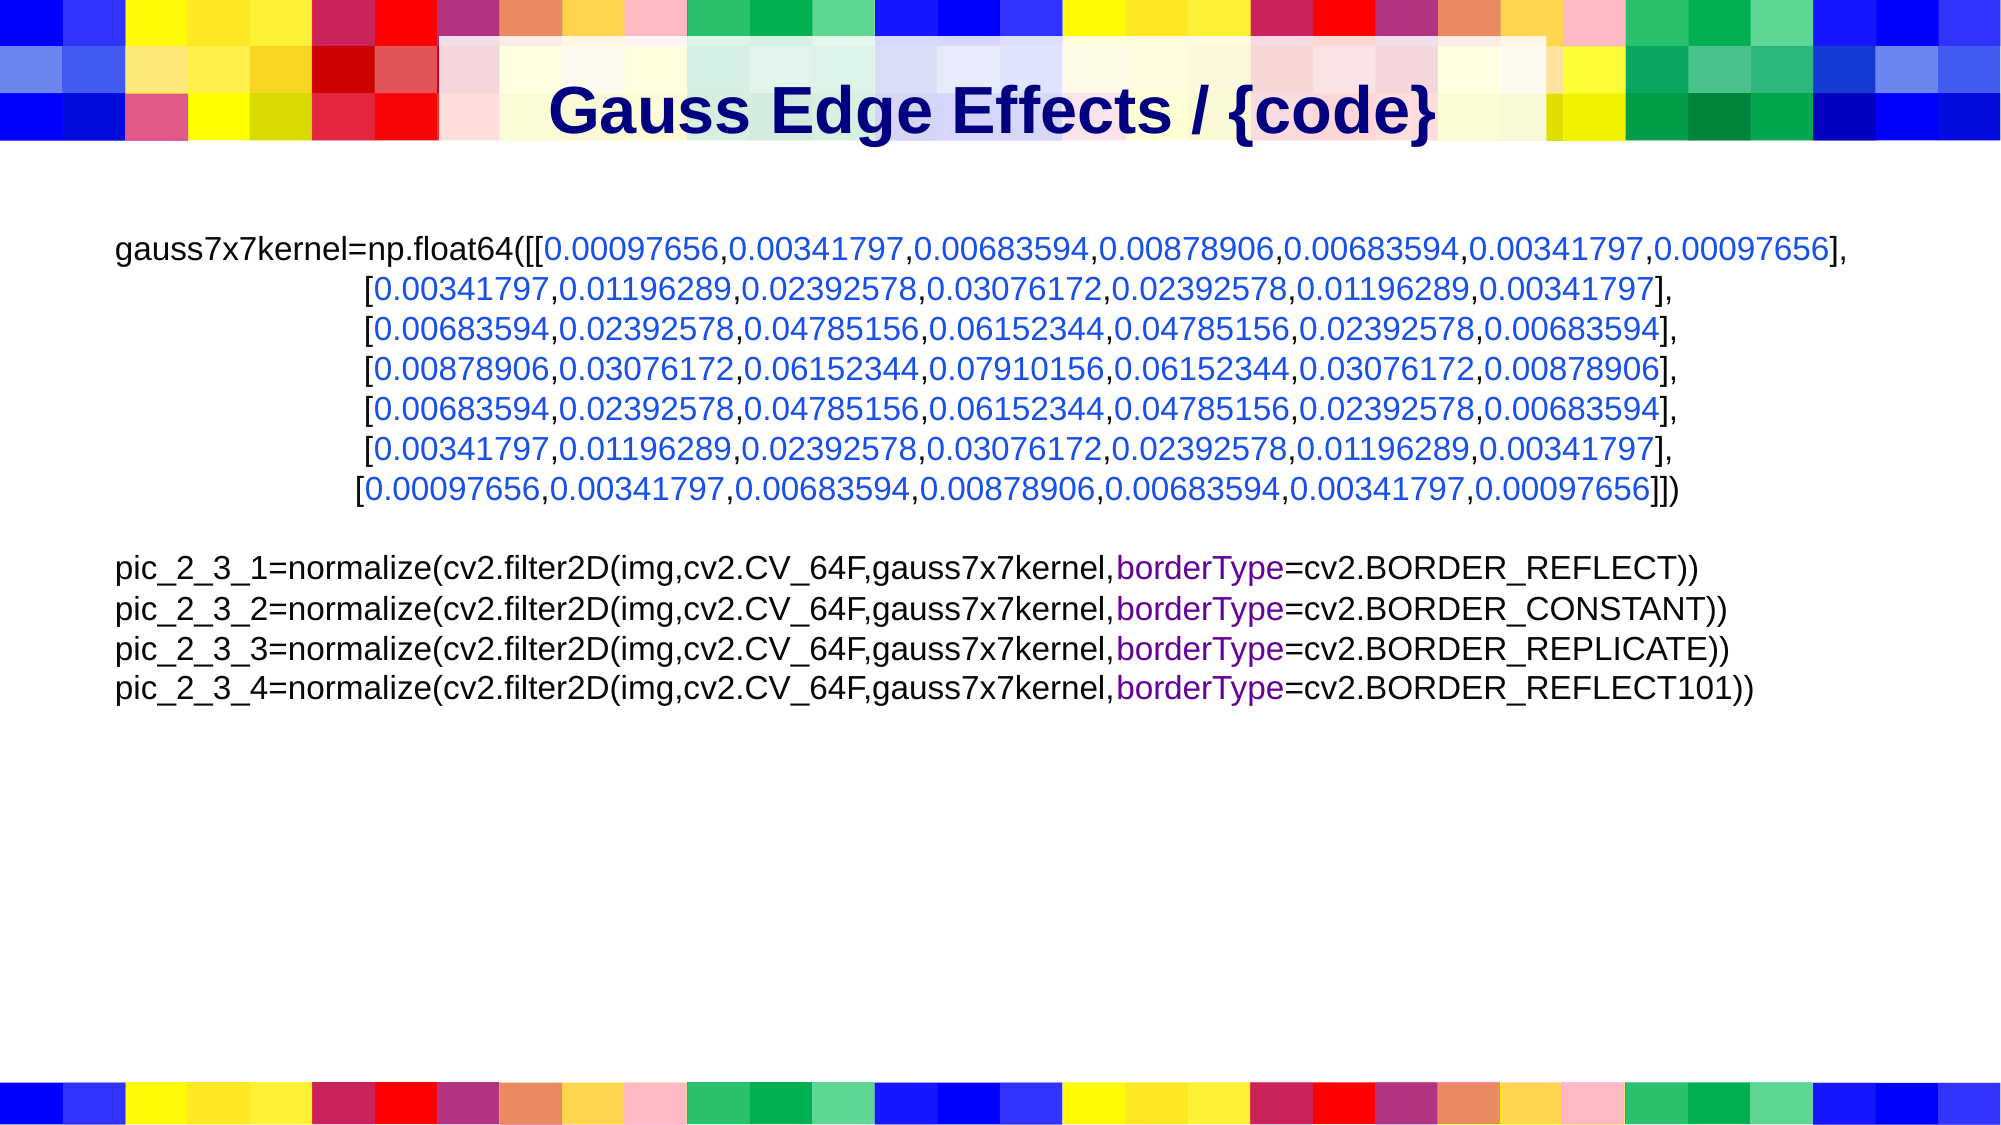

# Gauss Edge Effects / {code}
gauss7x7kernel=np.float64([[0.00097656,0.00341797,0.00683594,0.00878906,0.00683594,0.00341797,0.00097656],
                           [0.00341797,0.01196289,0.02392578,0.03076172,0.02392578,0.01196289,0.00341797],
                           [0.00683594,0.02392578,0.04785156,0.06152344,0.04785156,0.02392578,0.00683594],
                           [0.00878906,0.03076172,0.06152344,0.07910156,0.06152344,0.03076172,0.00878906],
                           [0.00683594,0.02392578,0.04785156,0.06152344,0.04785156,0.02392578,0.00683594],
                           [0.00341797,0.01196289,0.02392578,0.03076172,0.02392578,0.01196289,0.00341797],
                          [0.00097656,0.00341797,0.00683594,0.00878906,0.00683594,0.00341797,0.00097656]])

pic_2_3_1=normalize(cv2.filter2D(img,cv2.CV_64F,gauss7x7kernel,borderType=cv2.BORDER_REFLECT))
pic_2_3_2=normalize(cv2.filter2D(img,cv2.CV_64F,gauss7x7kernel,borderType=cv2.BORDER_CONSTANT))
pic_2_3_3=normalize(cv2.filter2D(img,cv2.CV_64F,gauss7x7kernel,borderType=cv2.BORDER_REPLICATE))
pic_2_3_4=normalize(cv2.filter2D(img,cv2.CV_64F,gauss7x7kernel,borderType=cv2.BORDER_REFLECT101))